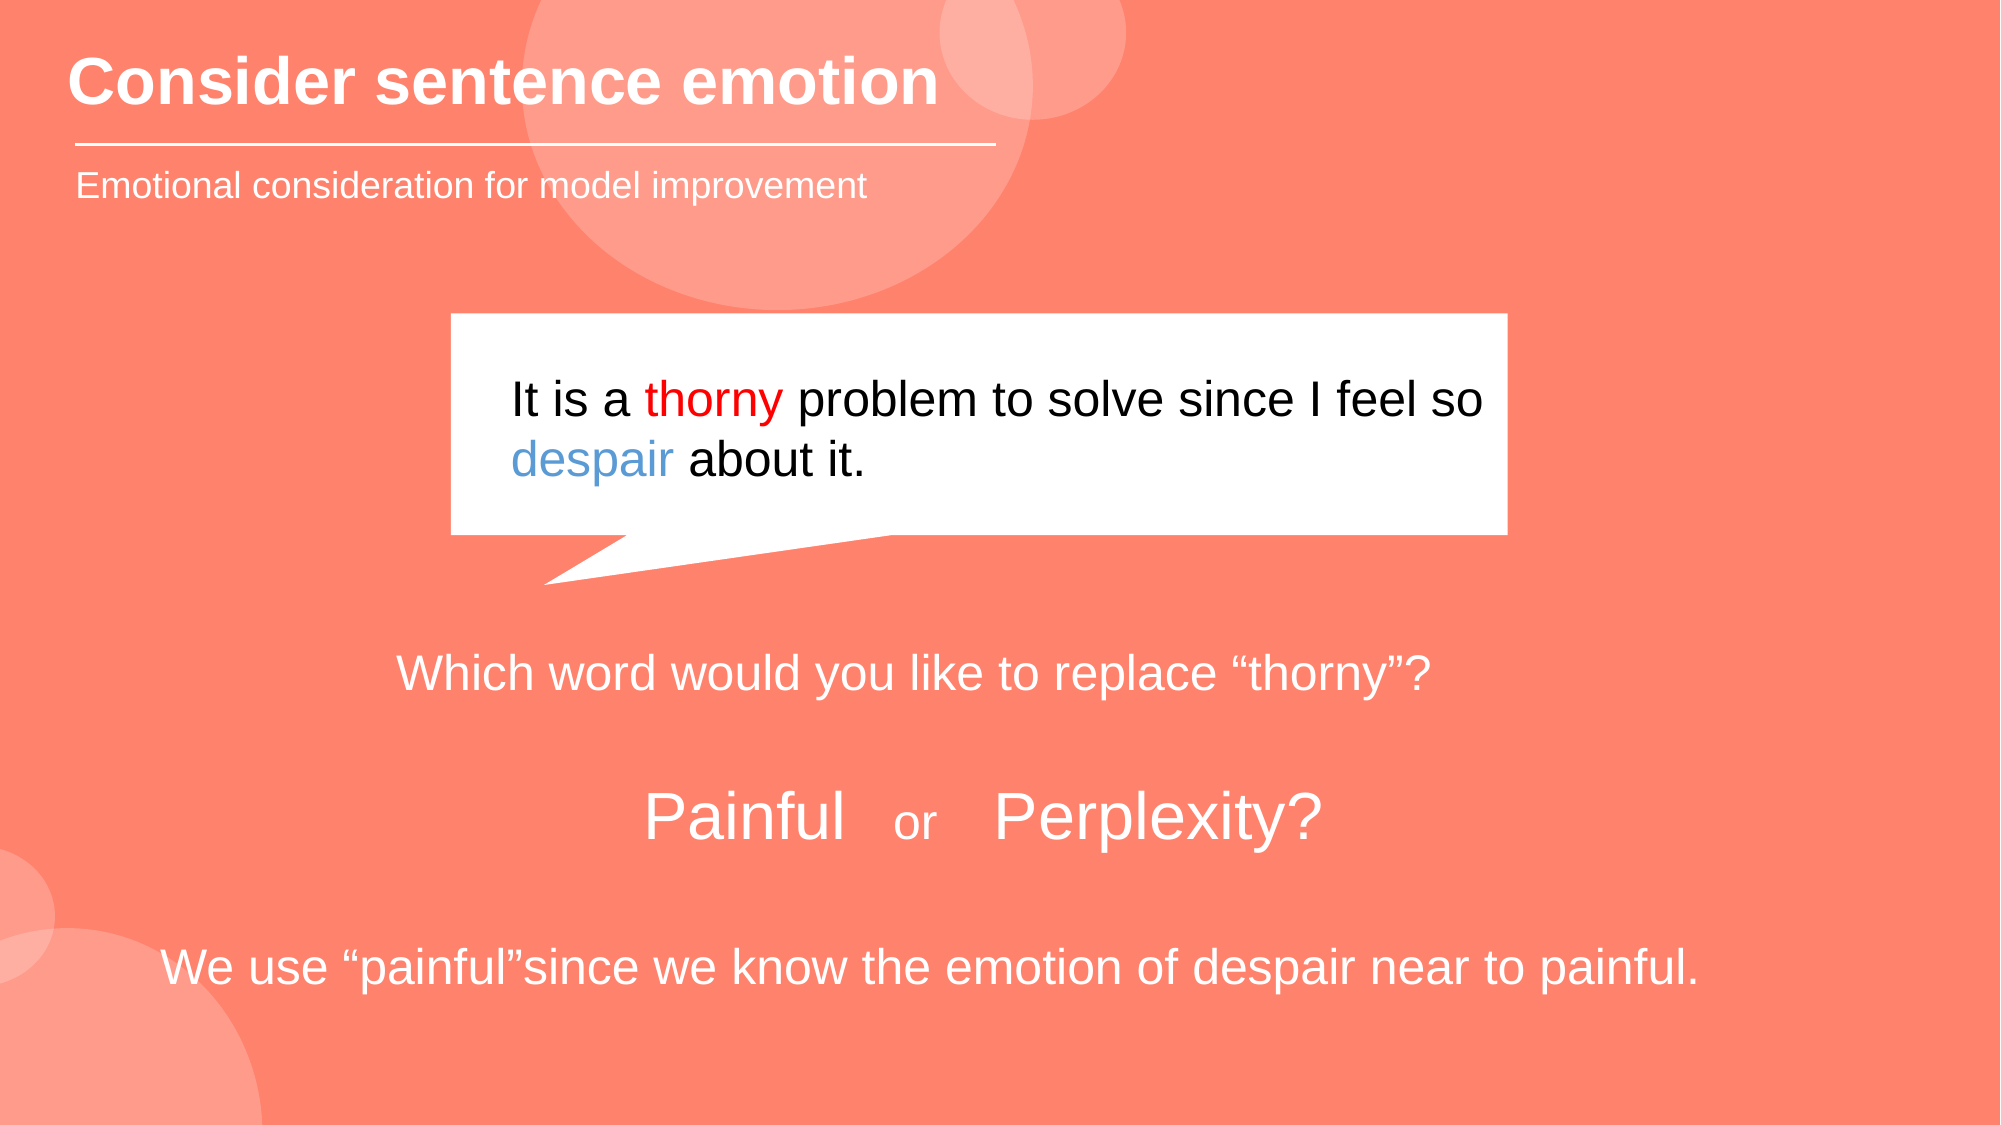

Consider sentence emotion
Emotional consideration for model improvement

It is a thorny problem to solve since I feel so despair about it.
Which word would you like to replace “thorny”?
Painful   or    Perplexity?

We use “painful”since we know the emotion of despair near to painful.